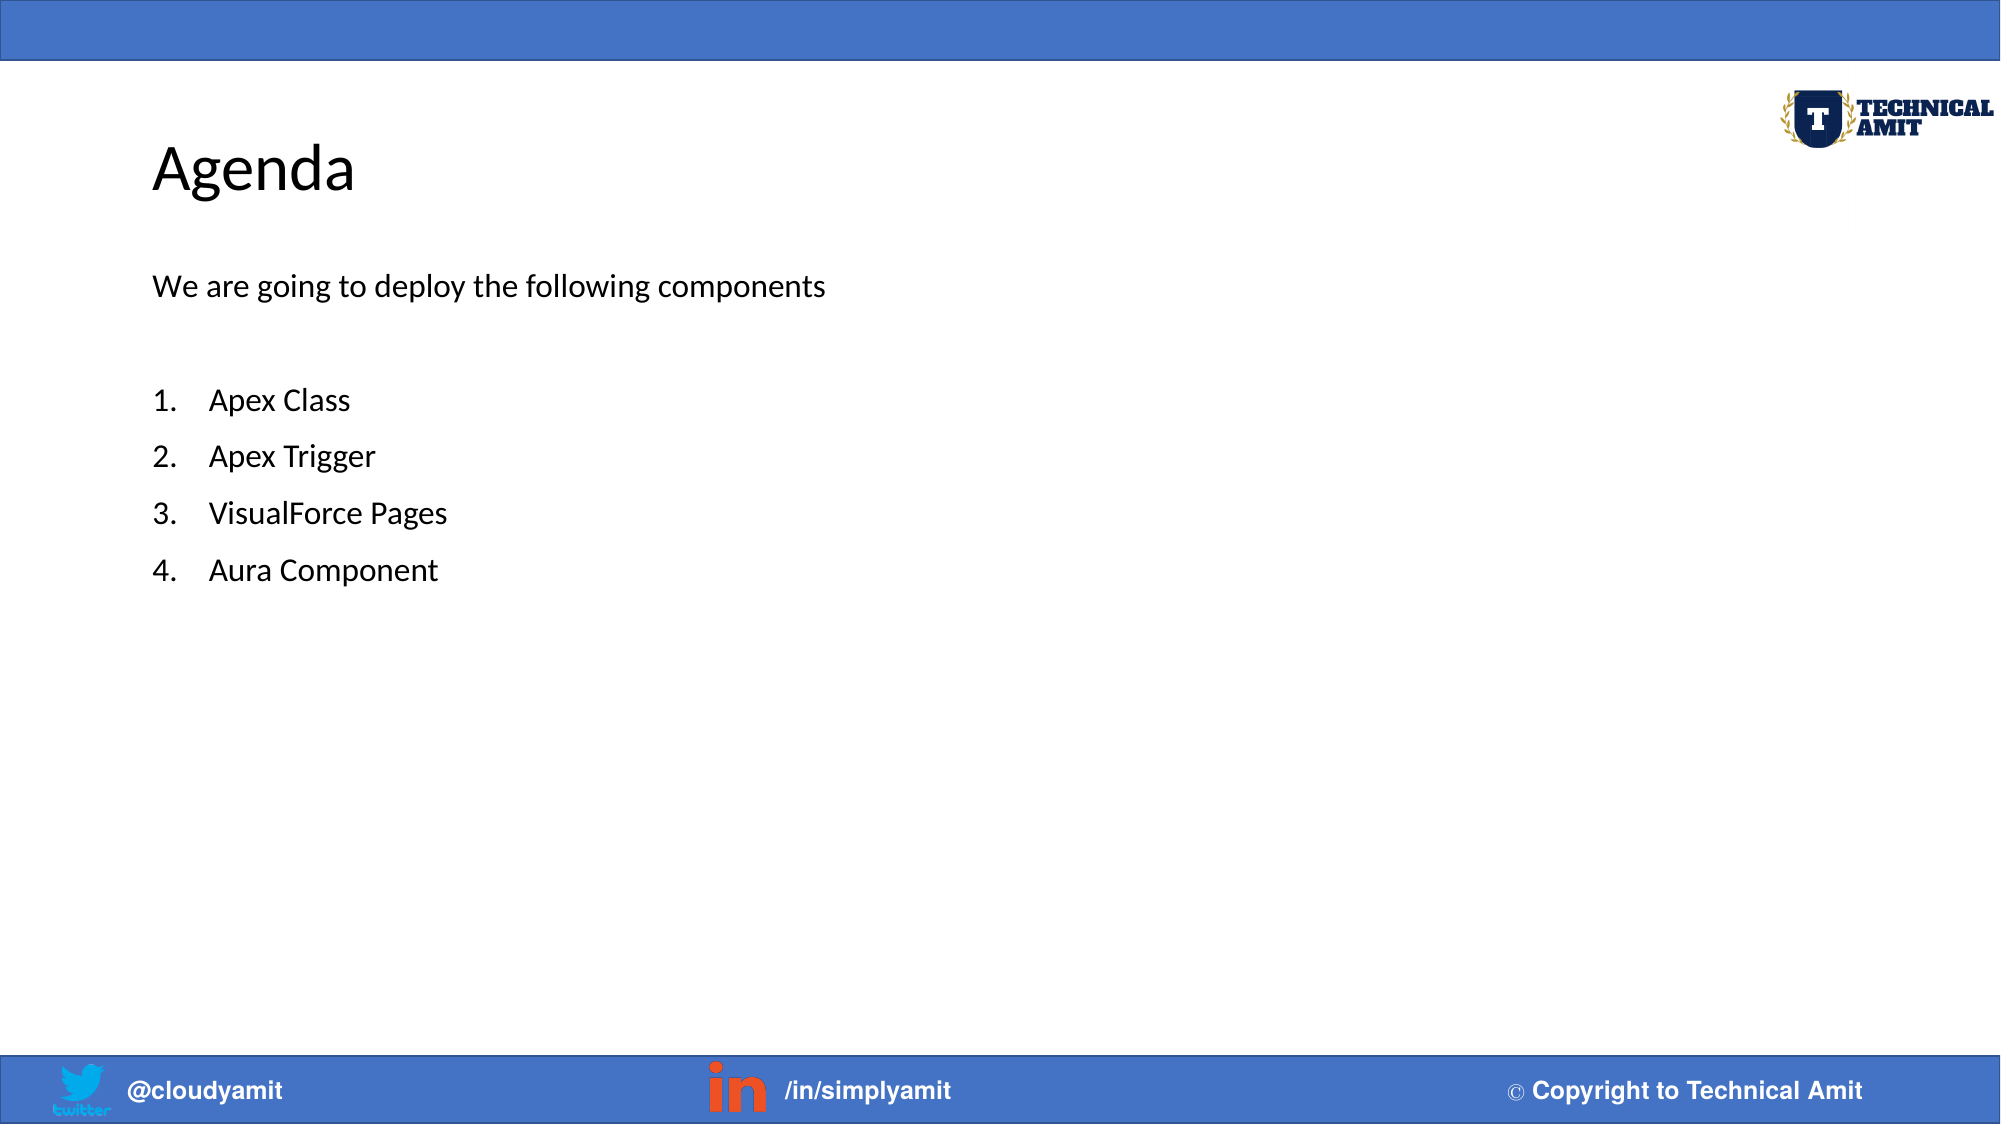

# Agenda
We are going to deploy the following components

Apex Class
Apex Trigger
VisualForce Pages
Aura Component